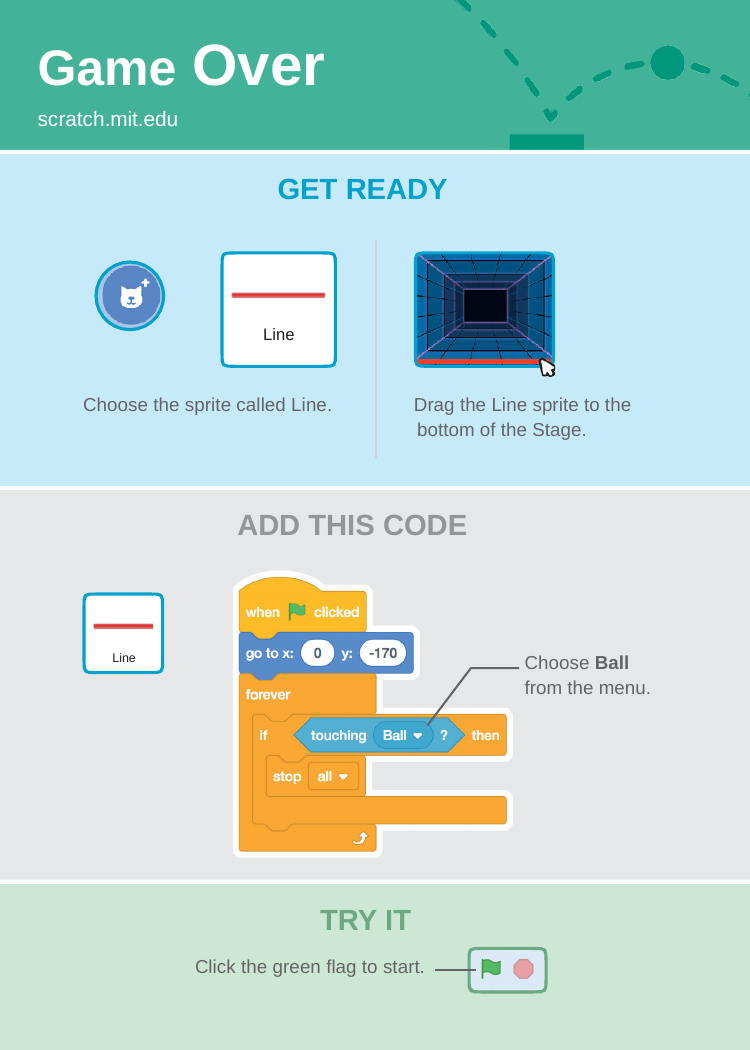

# Game Over
scratch.mit.edu

GET READY

Line

Drag the Line sprite to the  bottom of the Stage.
Choose the sprite called Line.

ADD THIS CODE

Line
Choose Ball
from the menu.

TRY IT
Click the green flag to start.